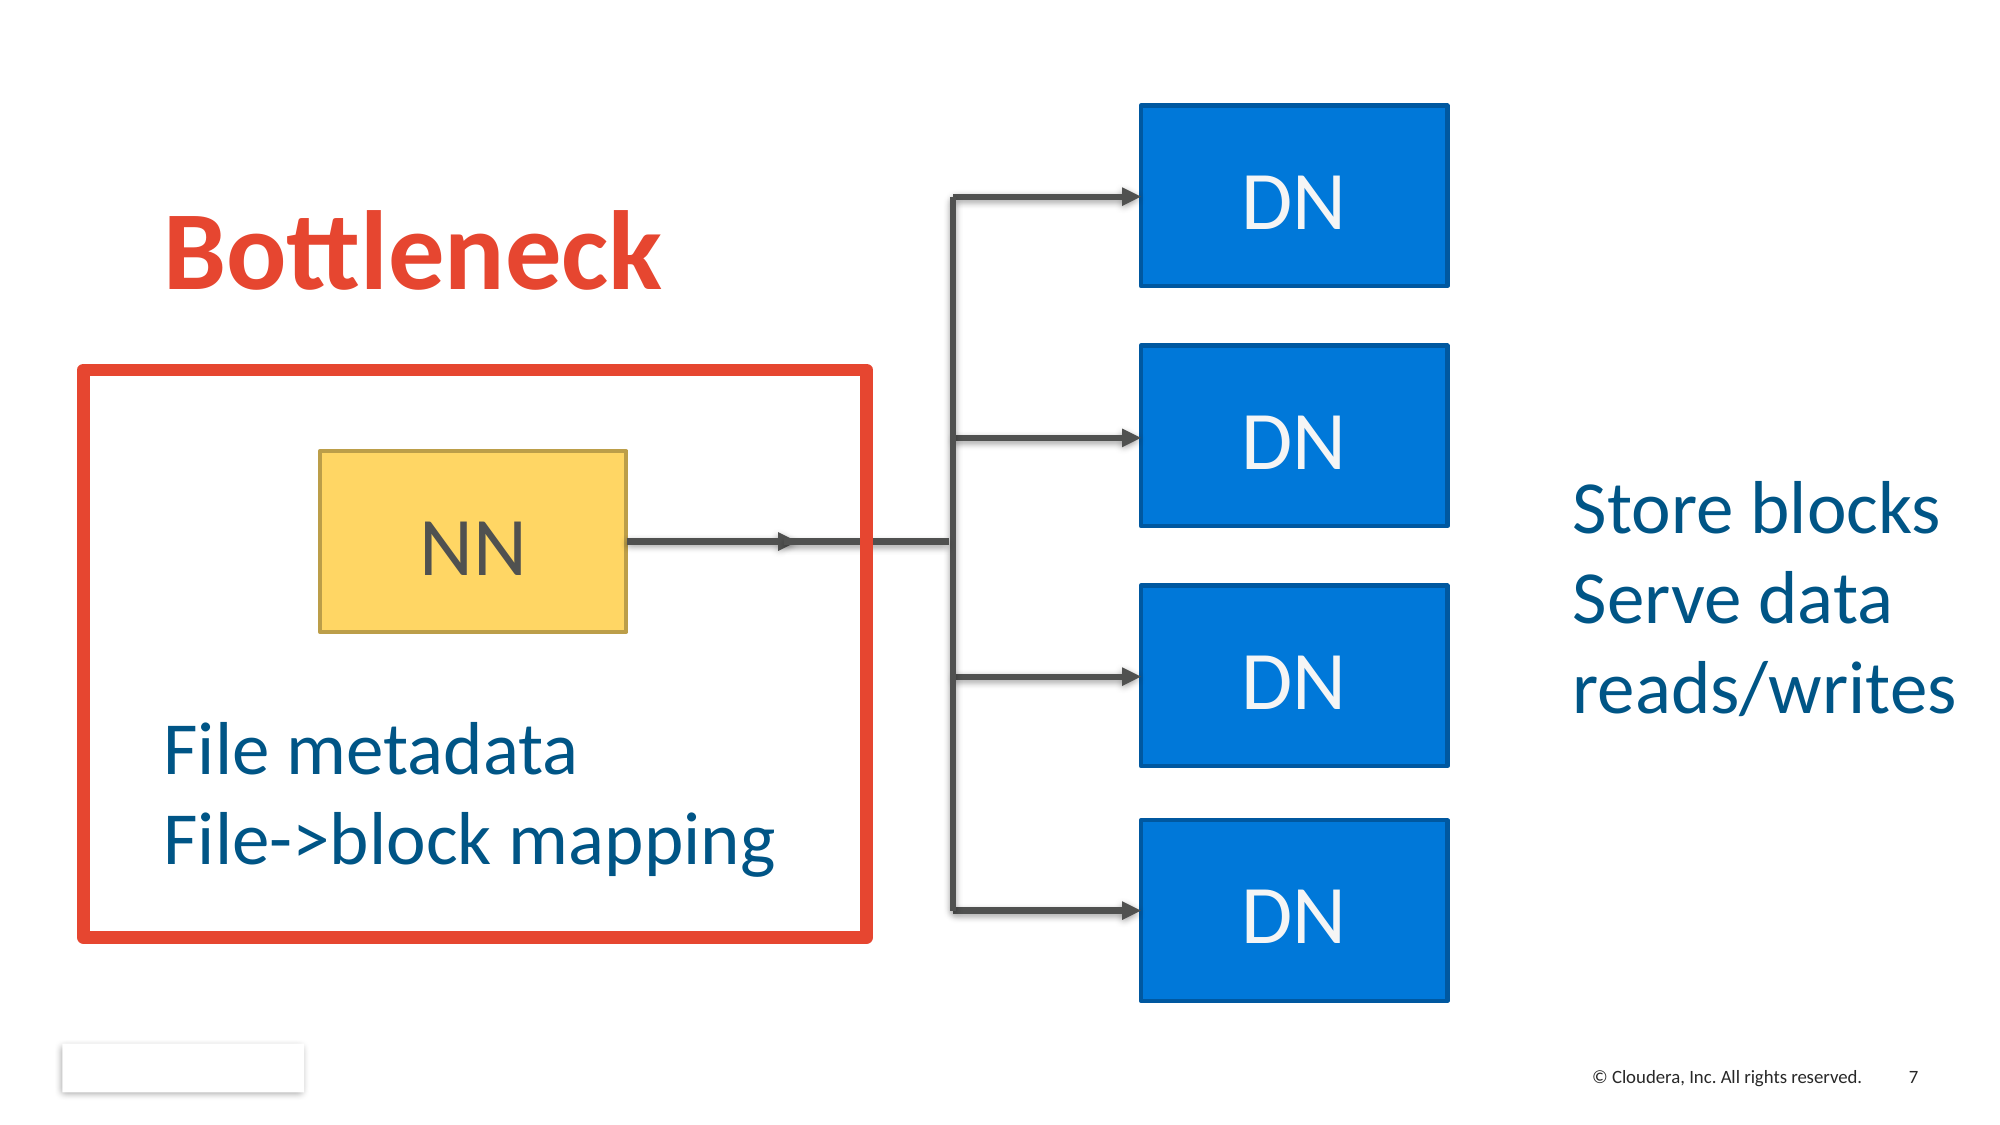

DN
Bottleneck
DN

NN
Store blocks
Serve data reads/writes
DN
File metadata
File->block mapping
DN